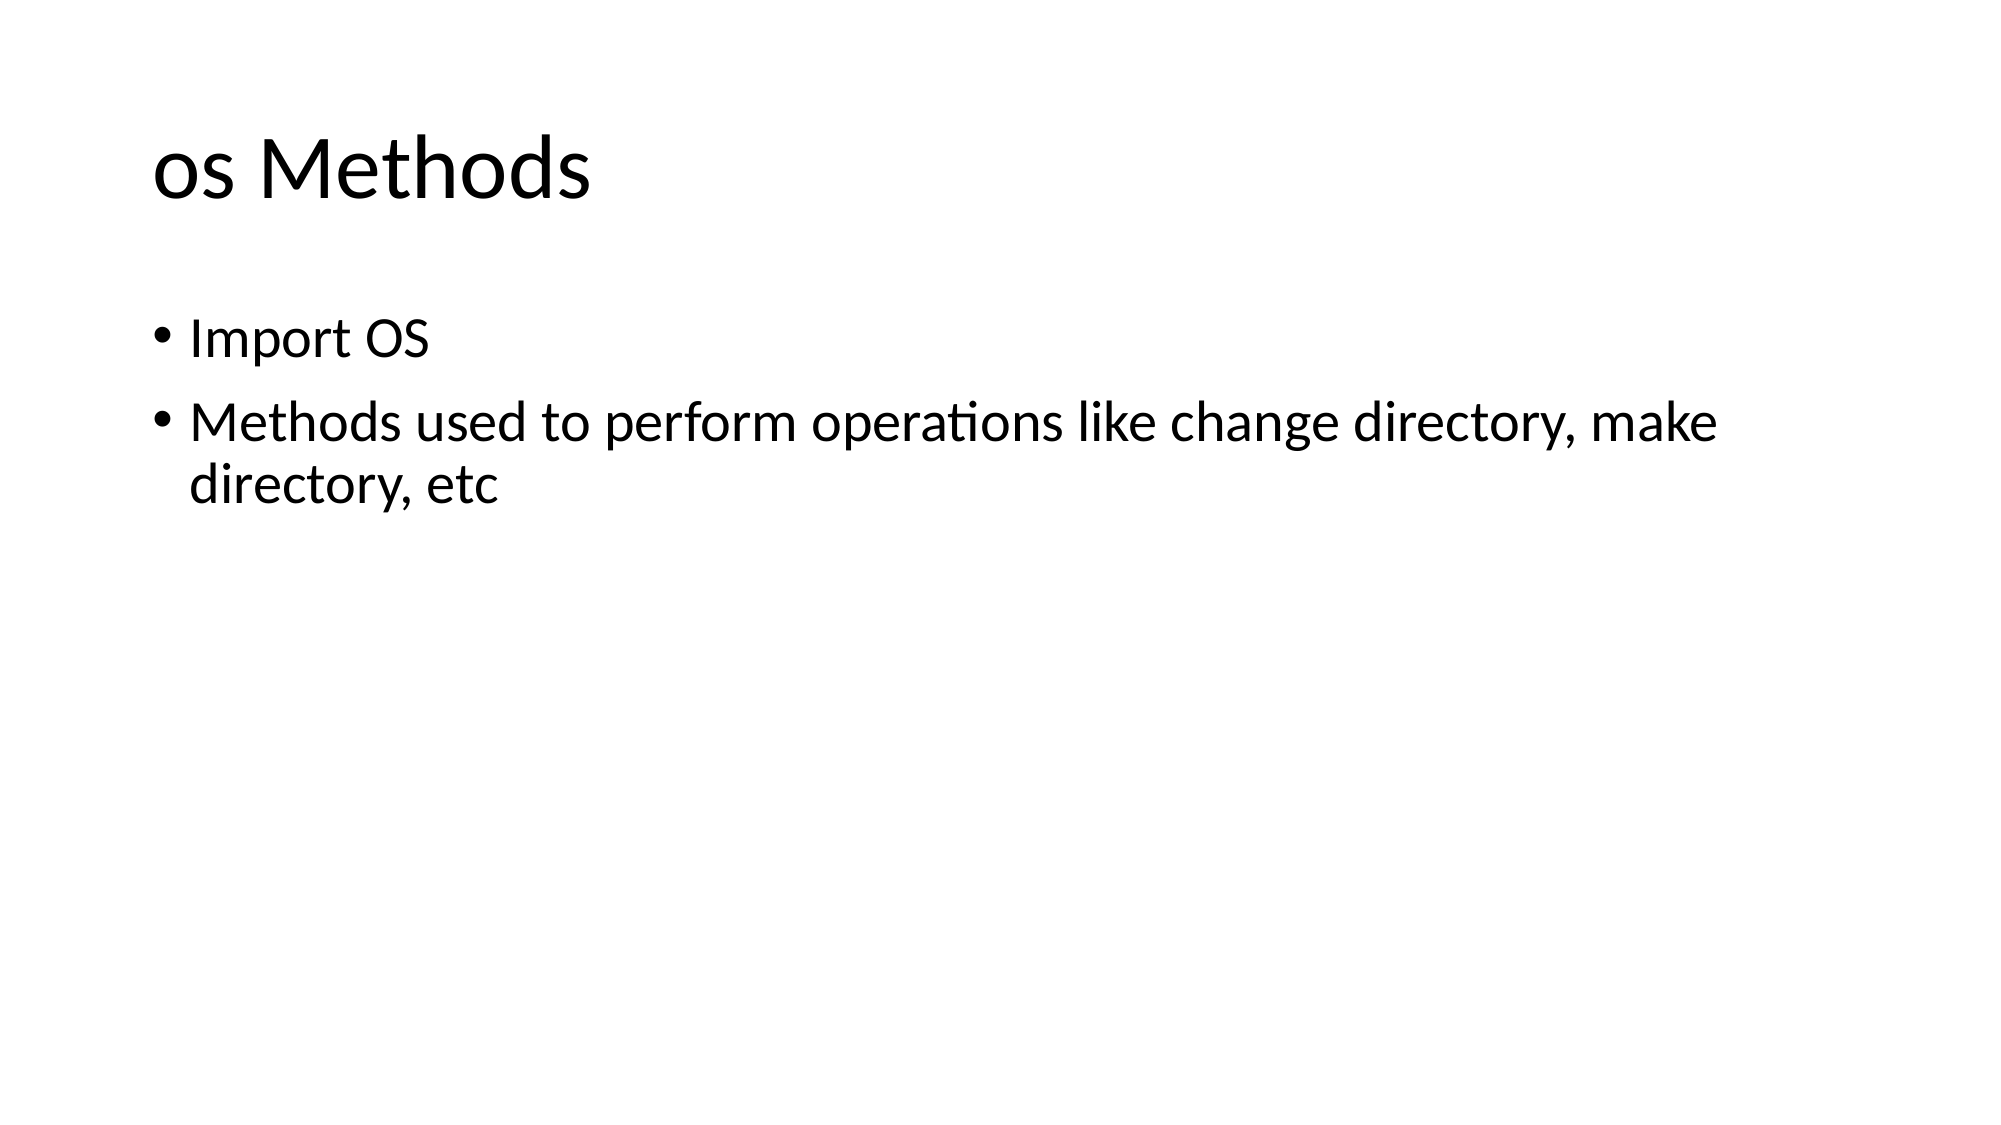

# os Methods
Import OS
Methods used to perform operations like change directory, make directory, etc